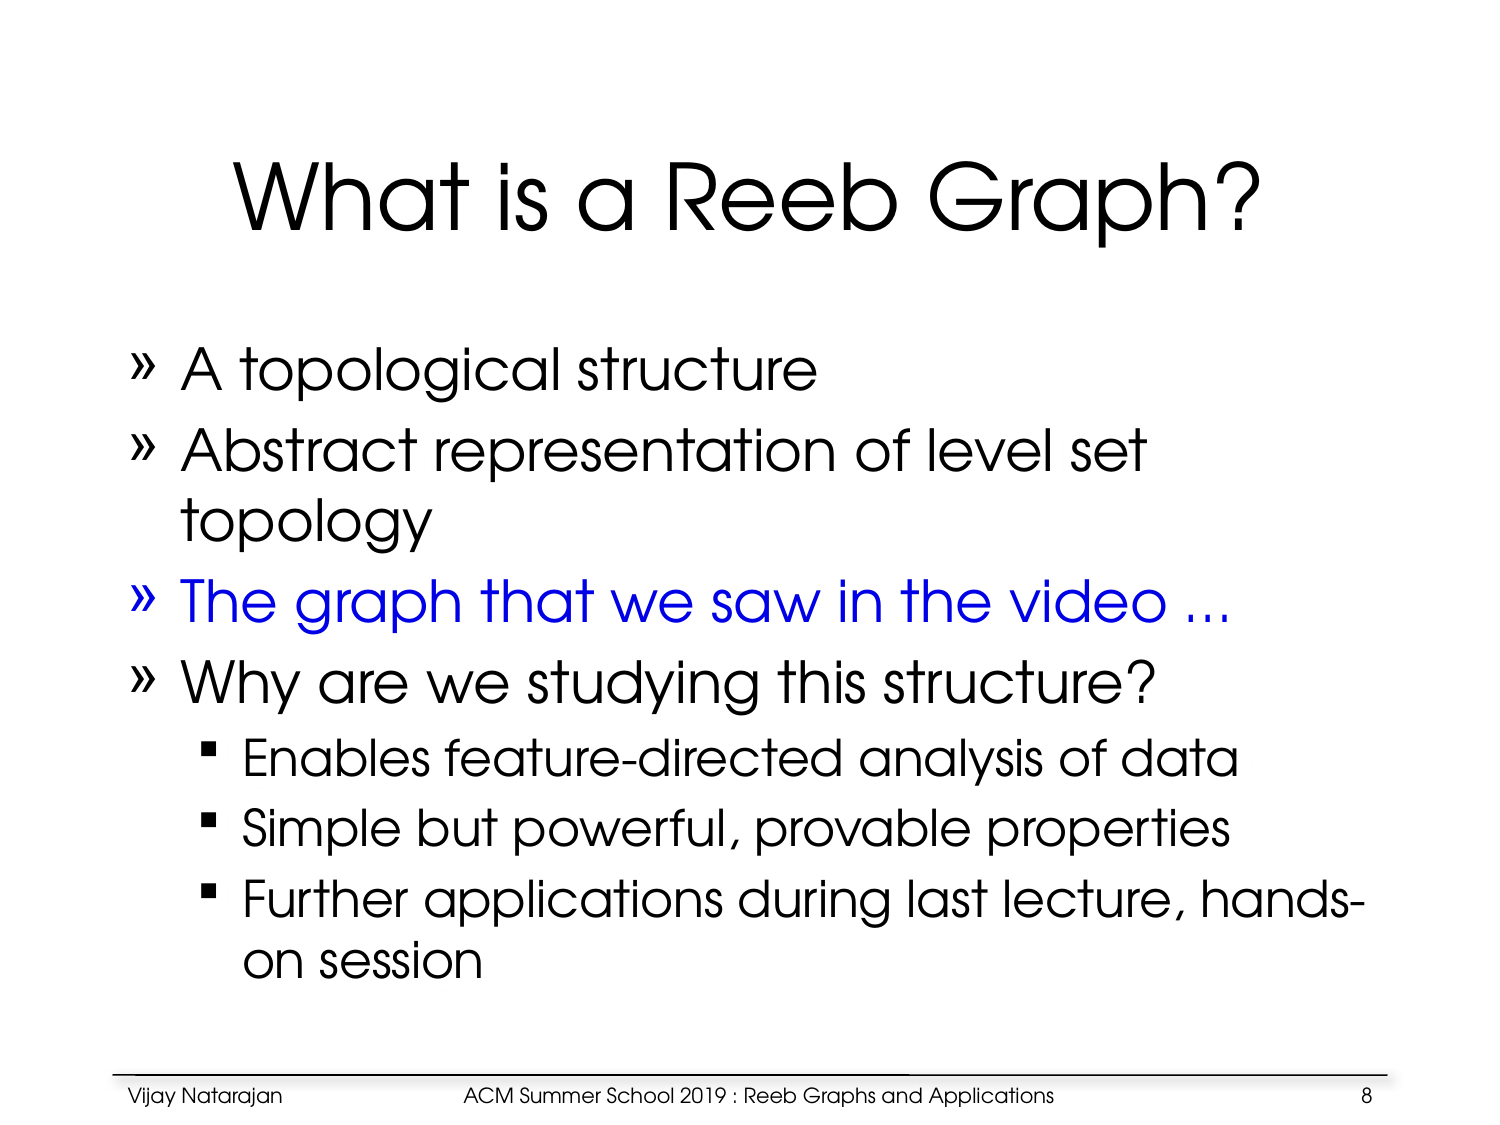

# What is a Reeb Graph?
A topological structure
Abstract representation of level set topology
The graph that we saw in the video …
Why are we studying this structure?
Enables feature-directed analysis of data
Simple but powerful, provable properties
Further applications during last lecture, hands-on session
Vijay Natarajan
ACM Summer School 2019 : Reeb Graphs and Applications
8